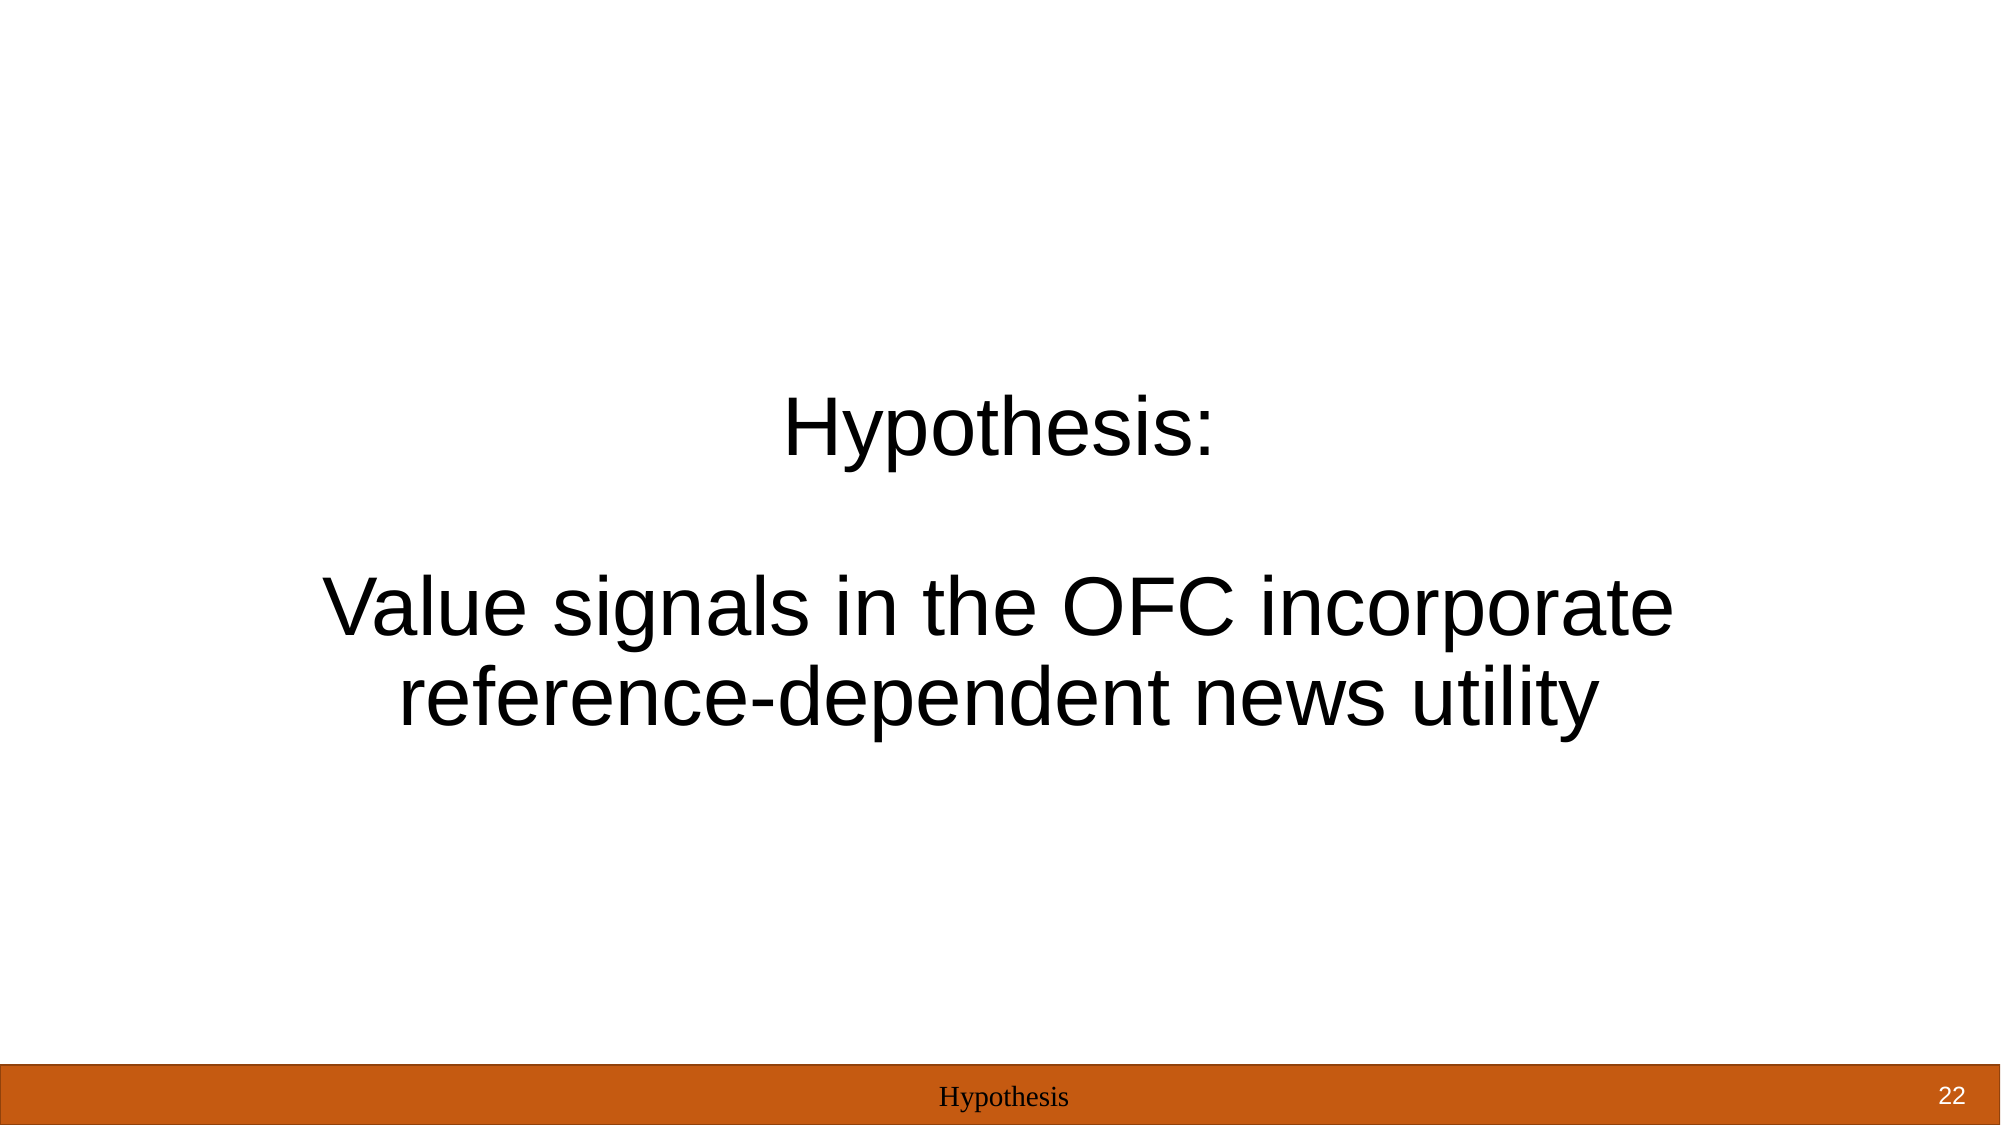

# Hypothesis: Value signals in the OFC incorporate reference-dependent news utility
Hypothesis
22